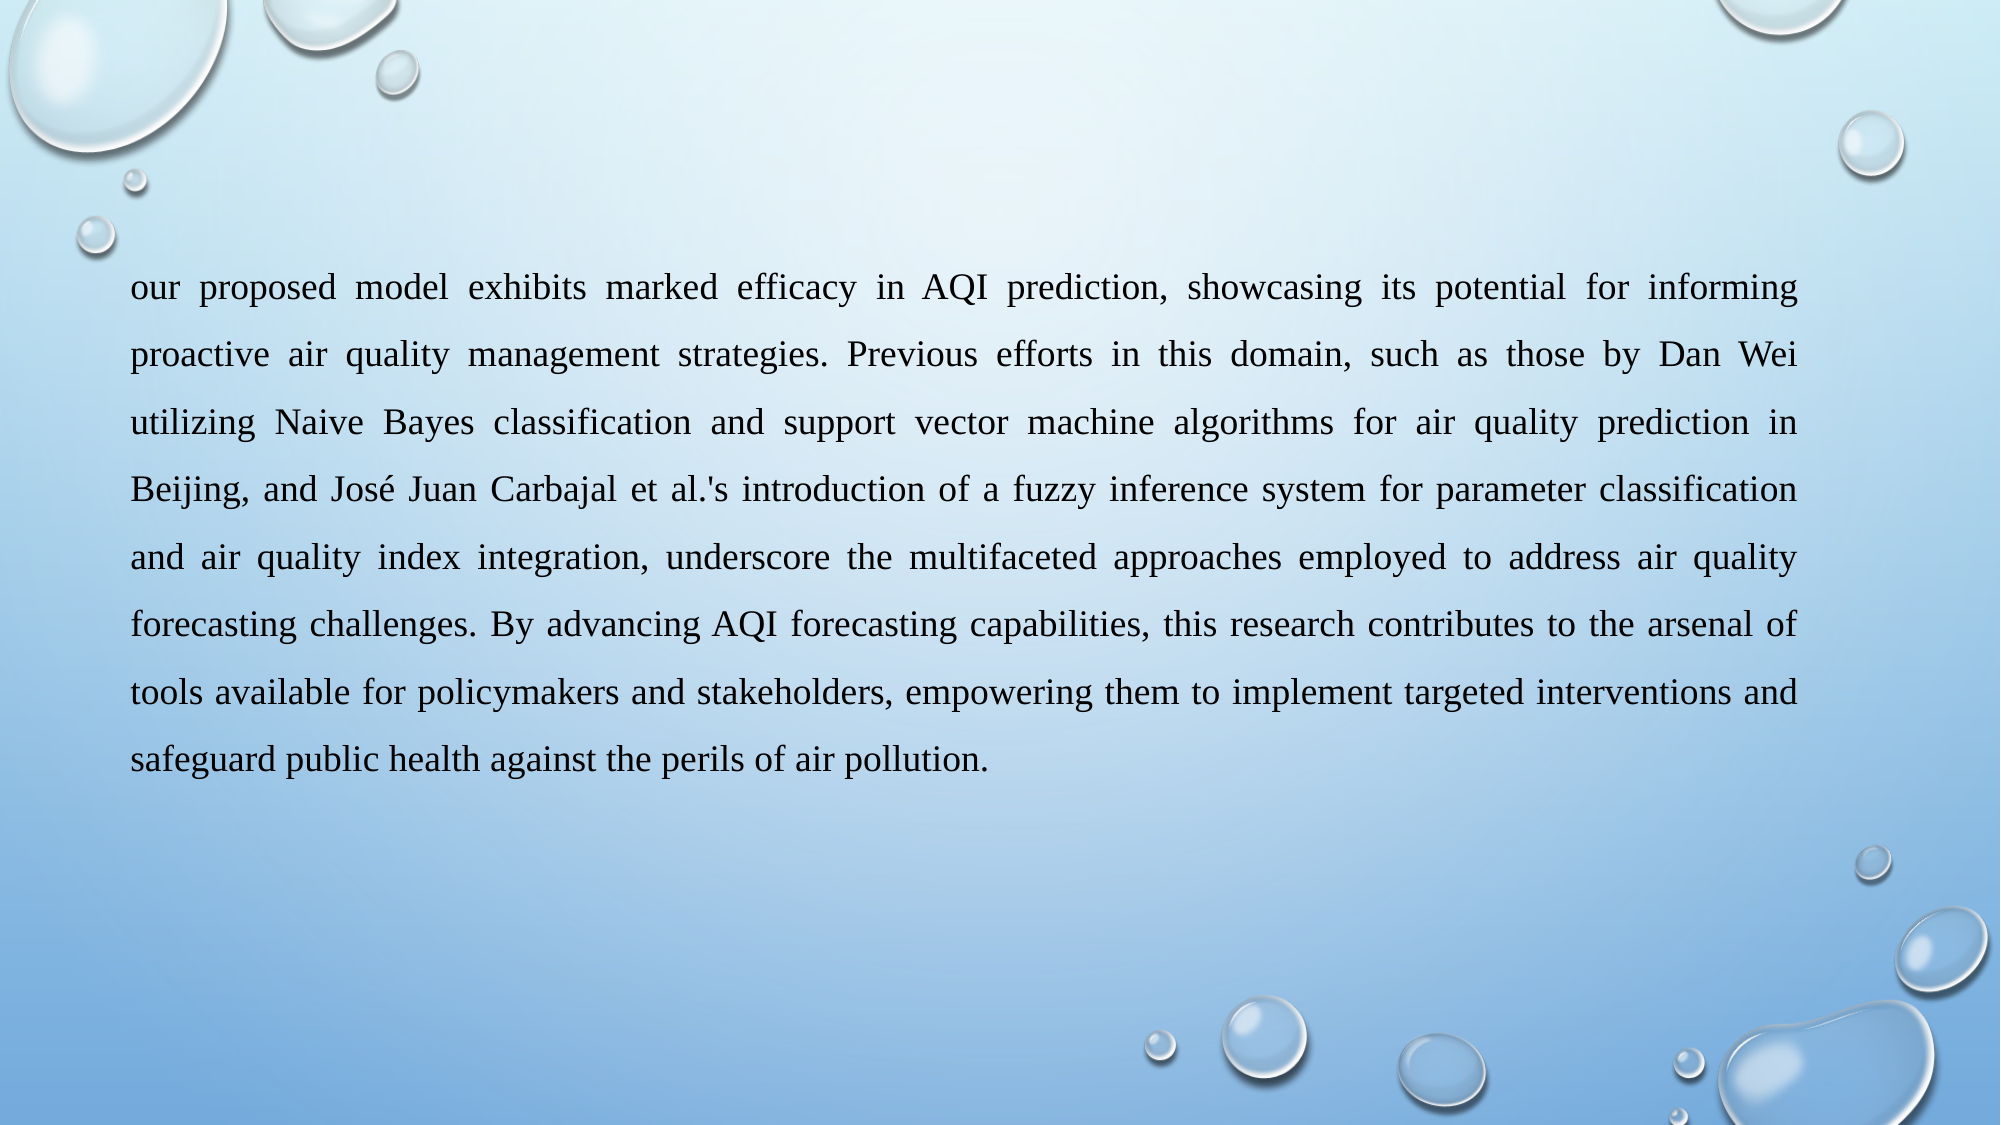

our proposed model exhibits marked efficacy in AQI prediction, showcasing its potential for informing proactive air quality management strategies. Previous efforts in this domain, such as those by Dan Wei utilizing Naive Bayes classification and support vector machine algorithms for air quality prediction in Beijing, and José Juan Carbajal et al.'s introduction of a fuzzy inference system for parameter classification and air quality index integration, underscore the multifaceted approaches employed to address air quality forecasting challenges. By advancing AQI forecasting capabilities, this research contributes to the arsenal of tools available for policymakers and stakeholders, empowering them to implement targeted interventions and safeguard public health against the perils of air pollution.